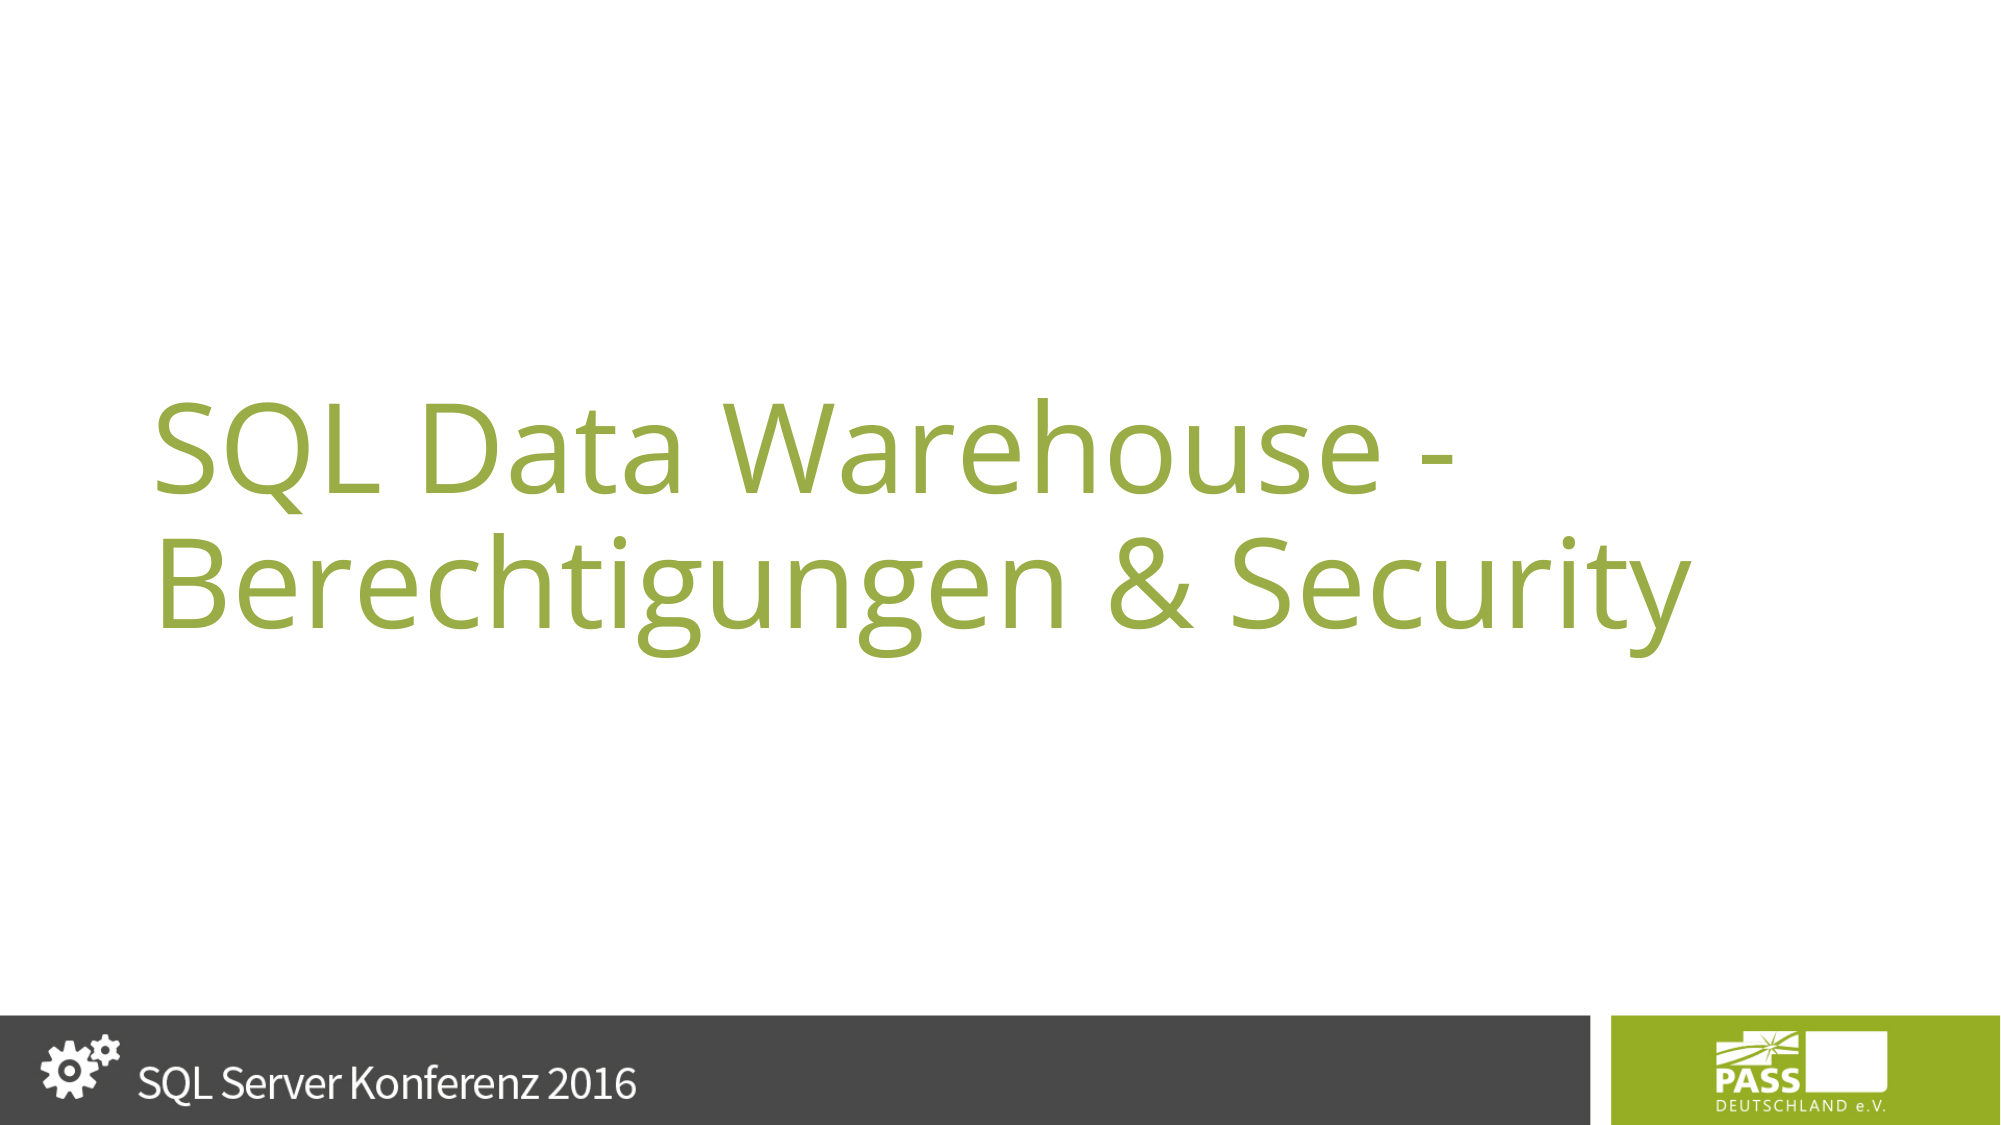

# SQL Data Warehouse - Berechtigungen & Security